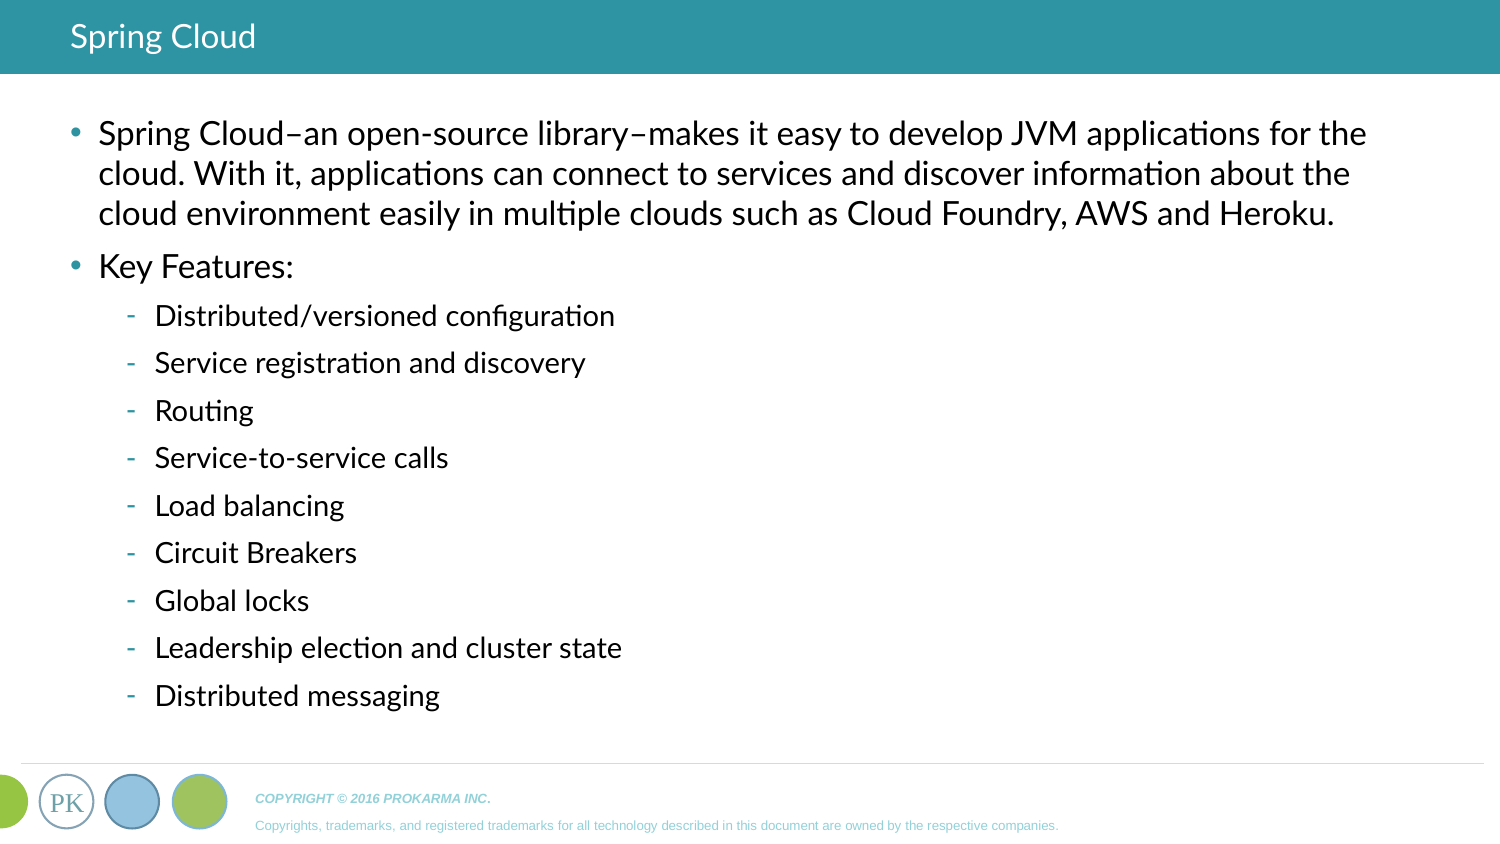

# Spring Cloud
Spring Cloud–an open-source library–makes it easy to develop JVM applications for the cloud. With it, applications can connect to services and discover information about the cloud environment easily in multiple clouds such as Cloud Foundry, AWS and Heroku.
Key Features:
Distributed/versioned configuration
Service registration and discovery
Routing
Service-to-service calls
Load balancing
Circuit Breakers
Global locks
Leadership election and cluster state
Distributed messaging